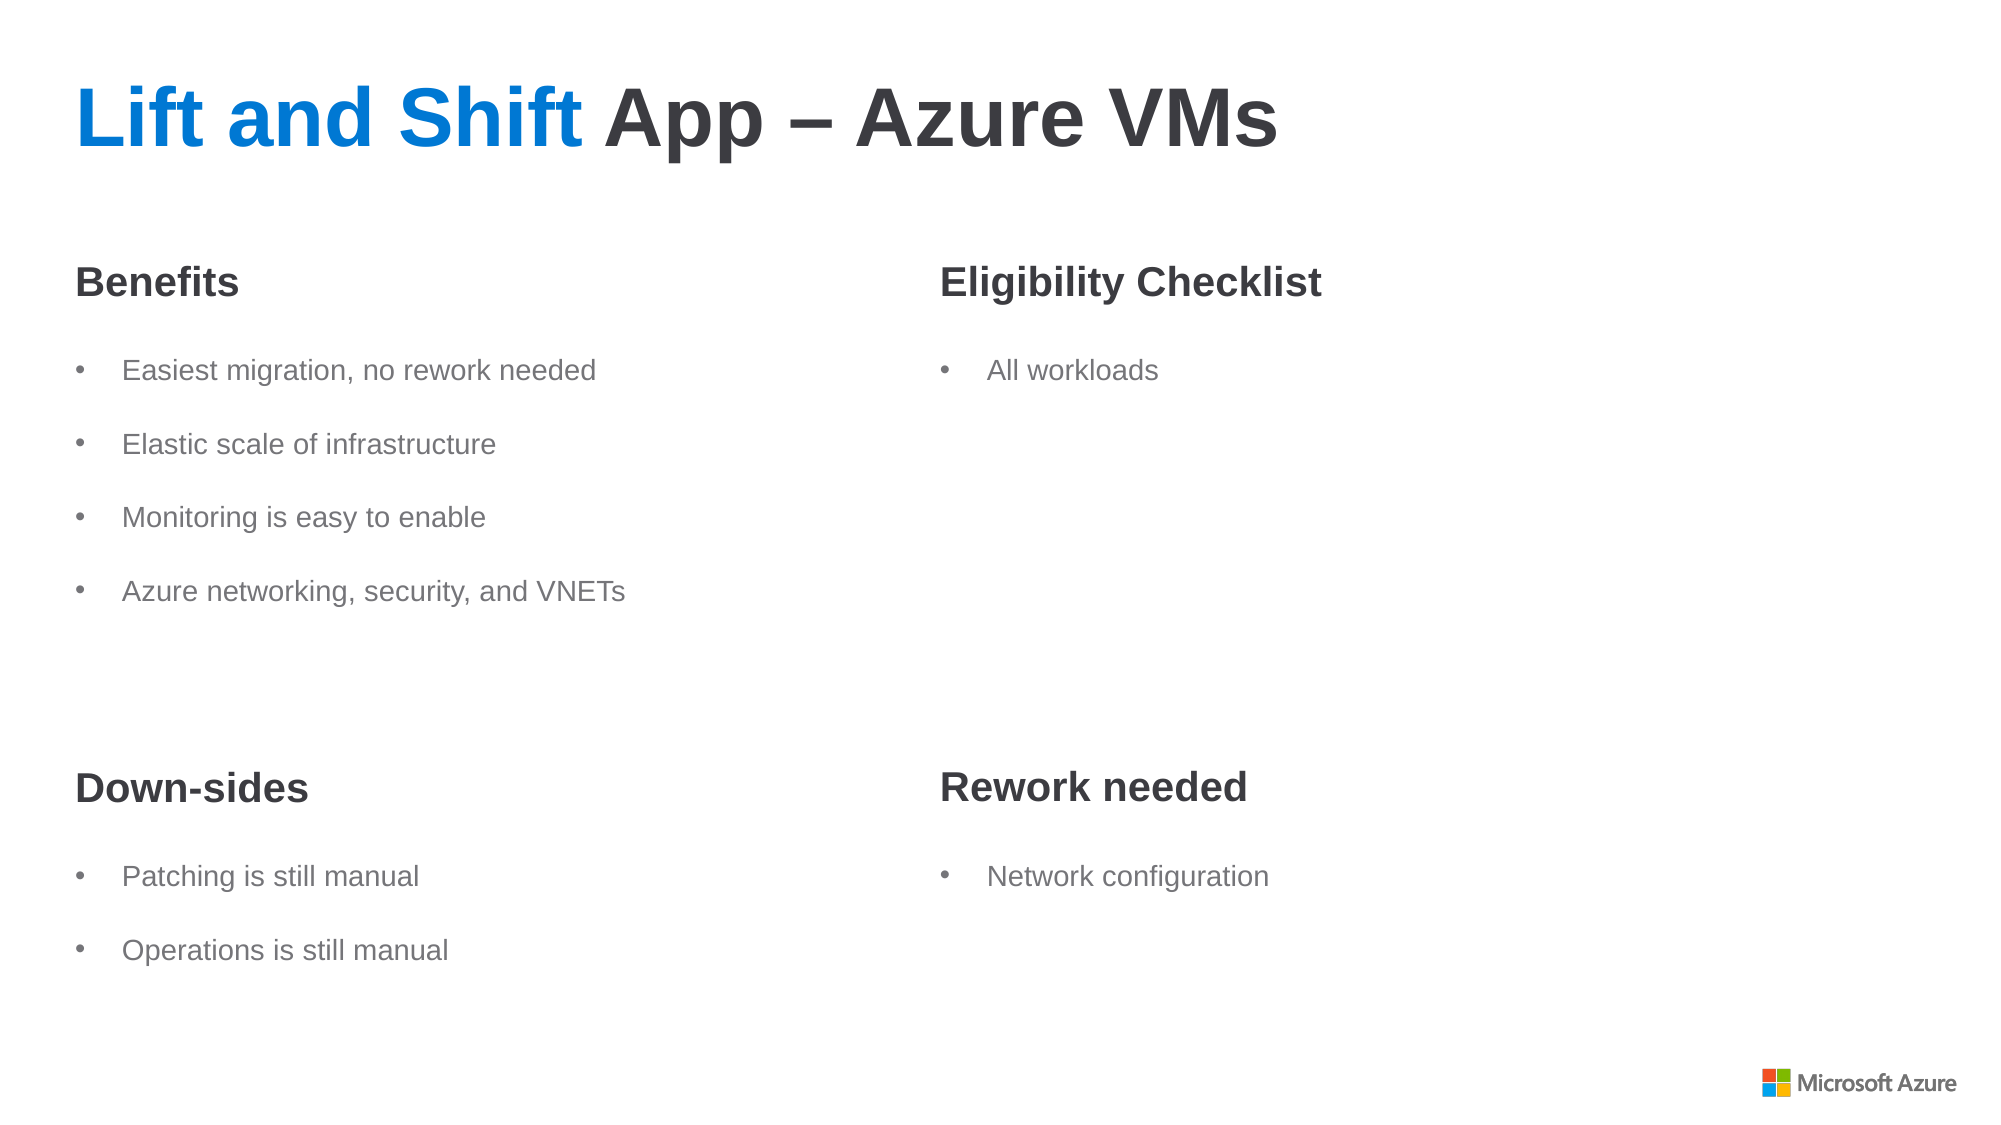

Lift and Shift App – Azure VMs
Benefits
Eligibility Checklist
Easiest migration, no rework needed
Elastic scale of infrastructure
Monitoring is easy to enable
Azure networking, security, and VNETs

All workloads
Rework needed
Down-sides
Network configuration
Patching is still manual
Operations is still manual